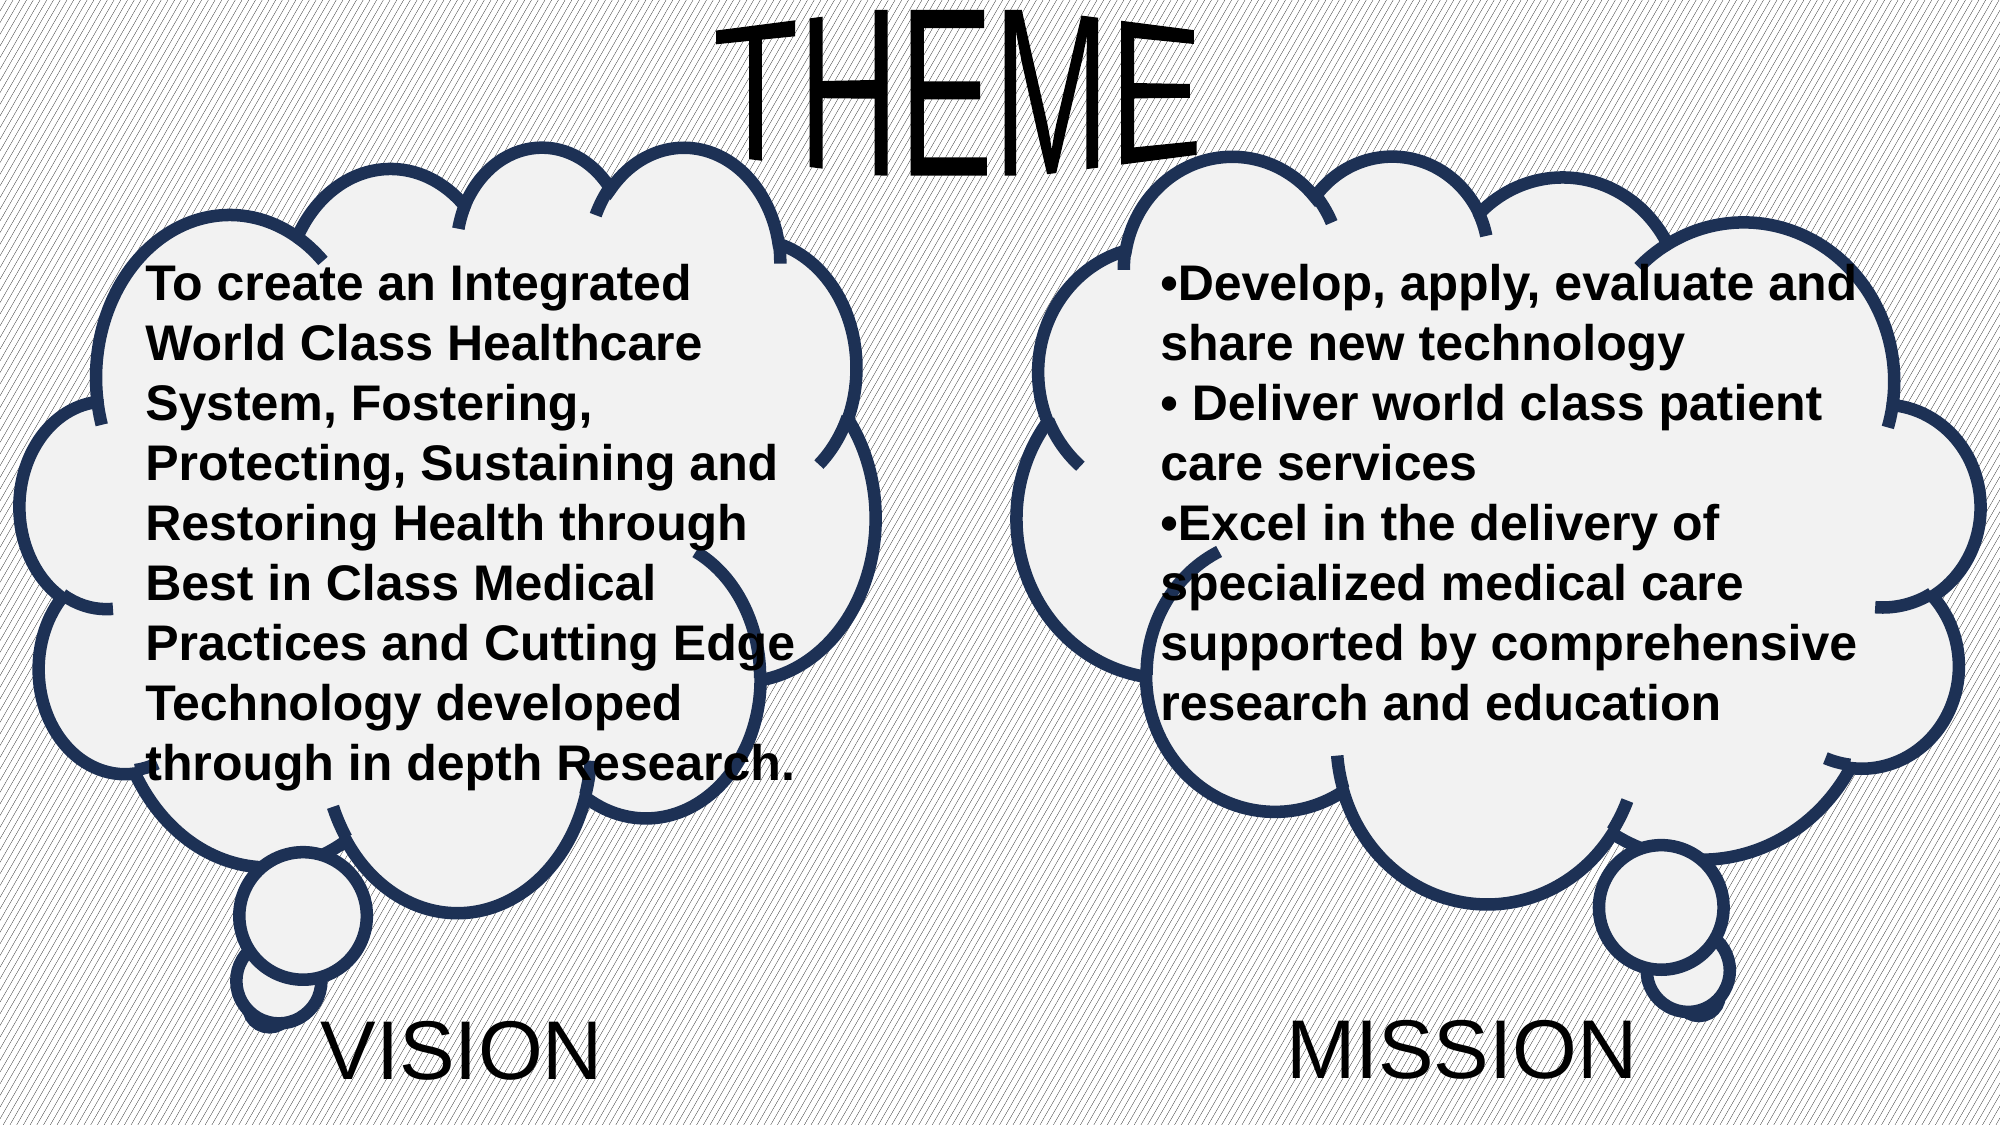

THEME

To create an Integrated World Class Healthcare System, Fostering, Protecting, Sustaining and Restoring Health through Best in Class Medical Practices and Cutting Edge Technology developed through in depth Research.

•Develop, apply, evaluate and share new technology
• Deliver world class patient care services
•Excel in the delivery of specialized medical care supported by comprehensive research and education

MISSION
VISION